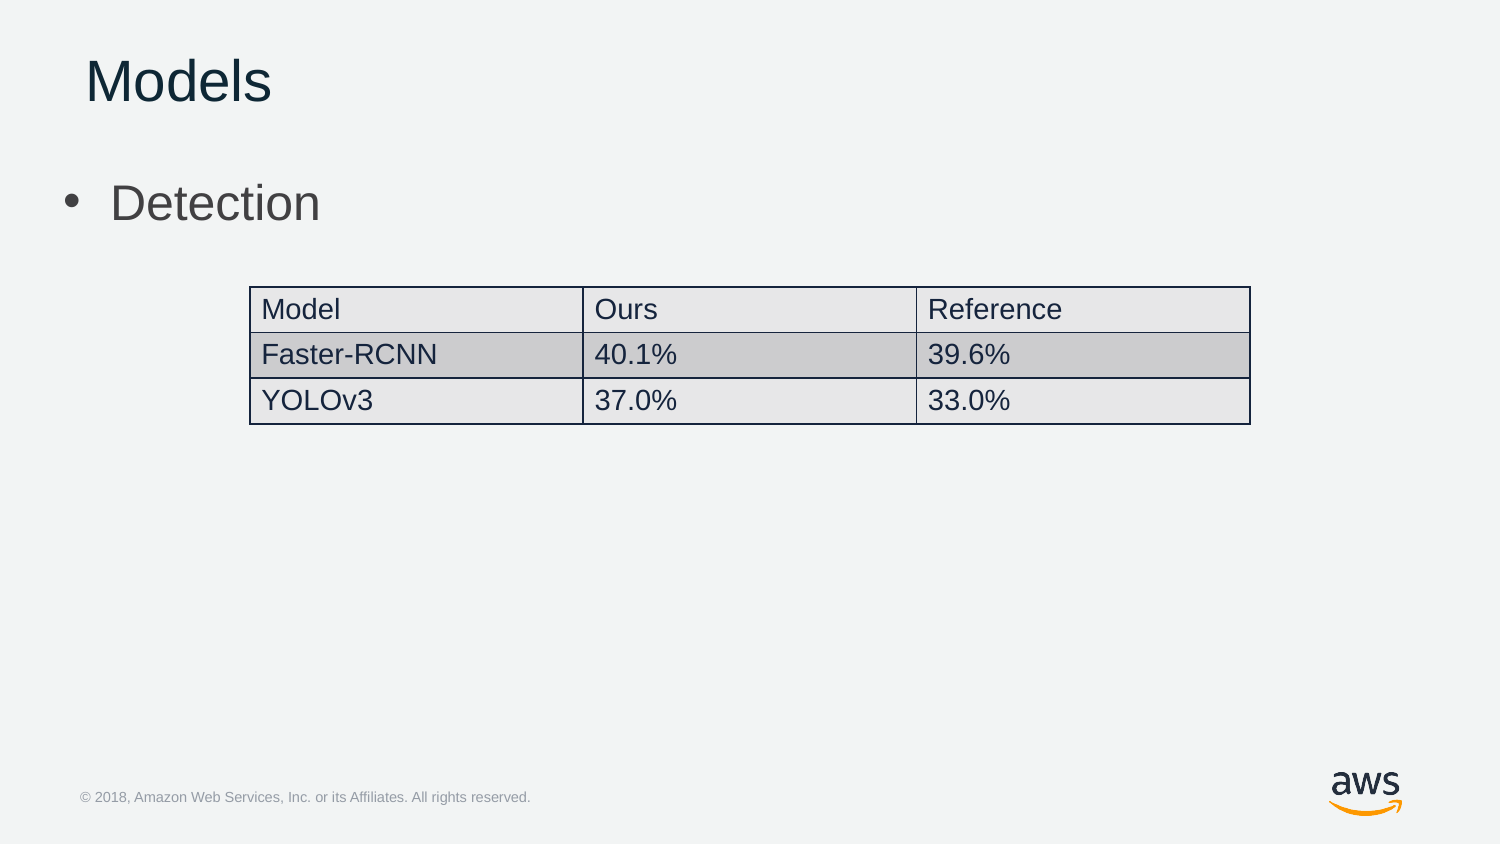

# Models
Detection
| Model | Ours | Reference |
| --- | --- | --- |
| Faster-RCNN | 40.1% | 39.6% |
| YOLOv3 | 37.0% | 33.0% |